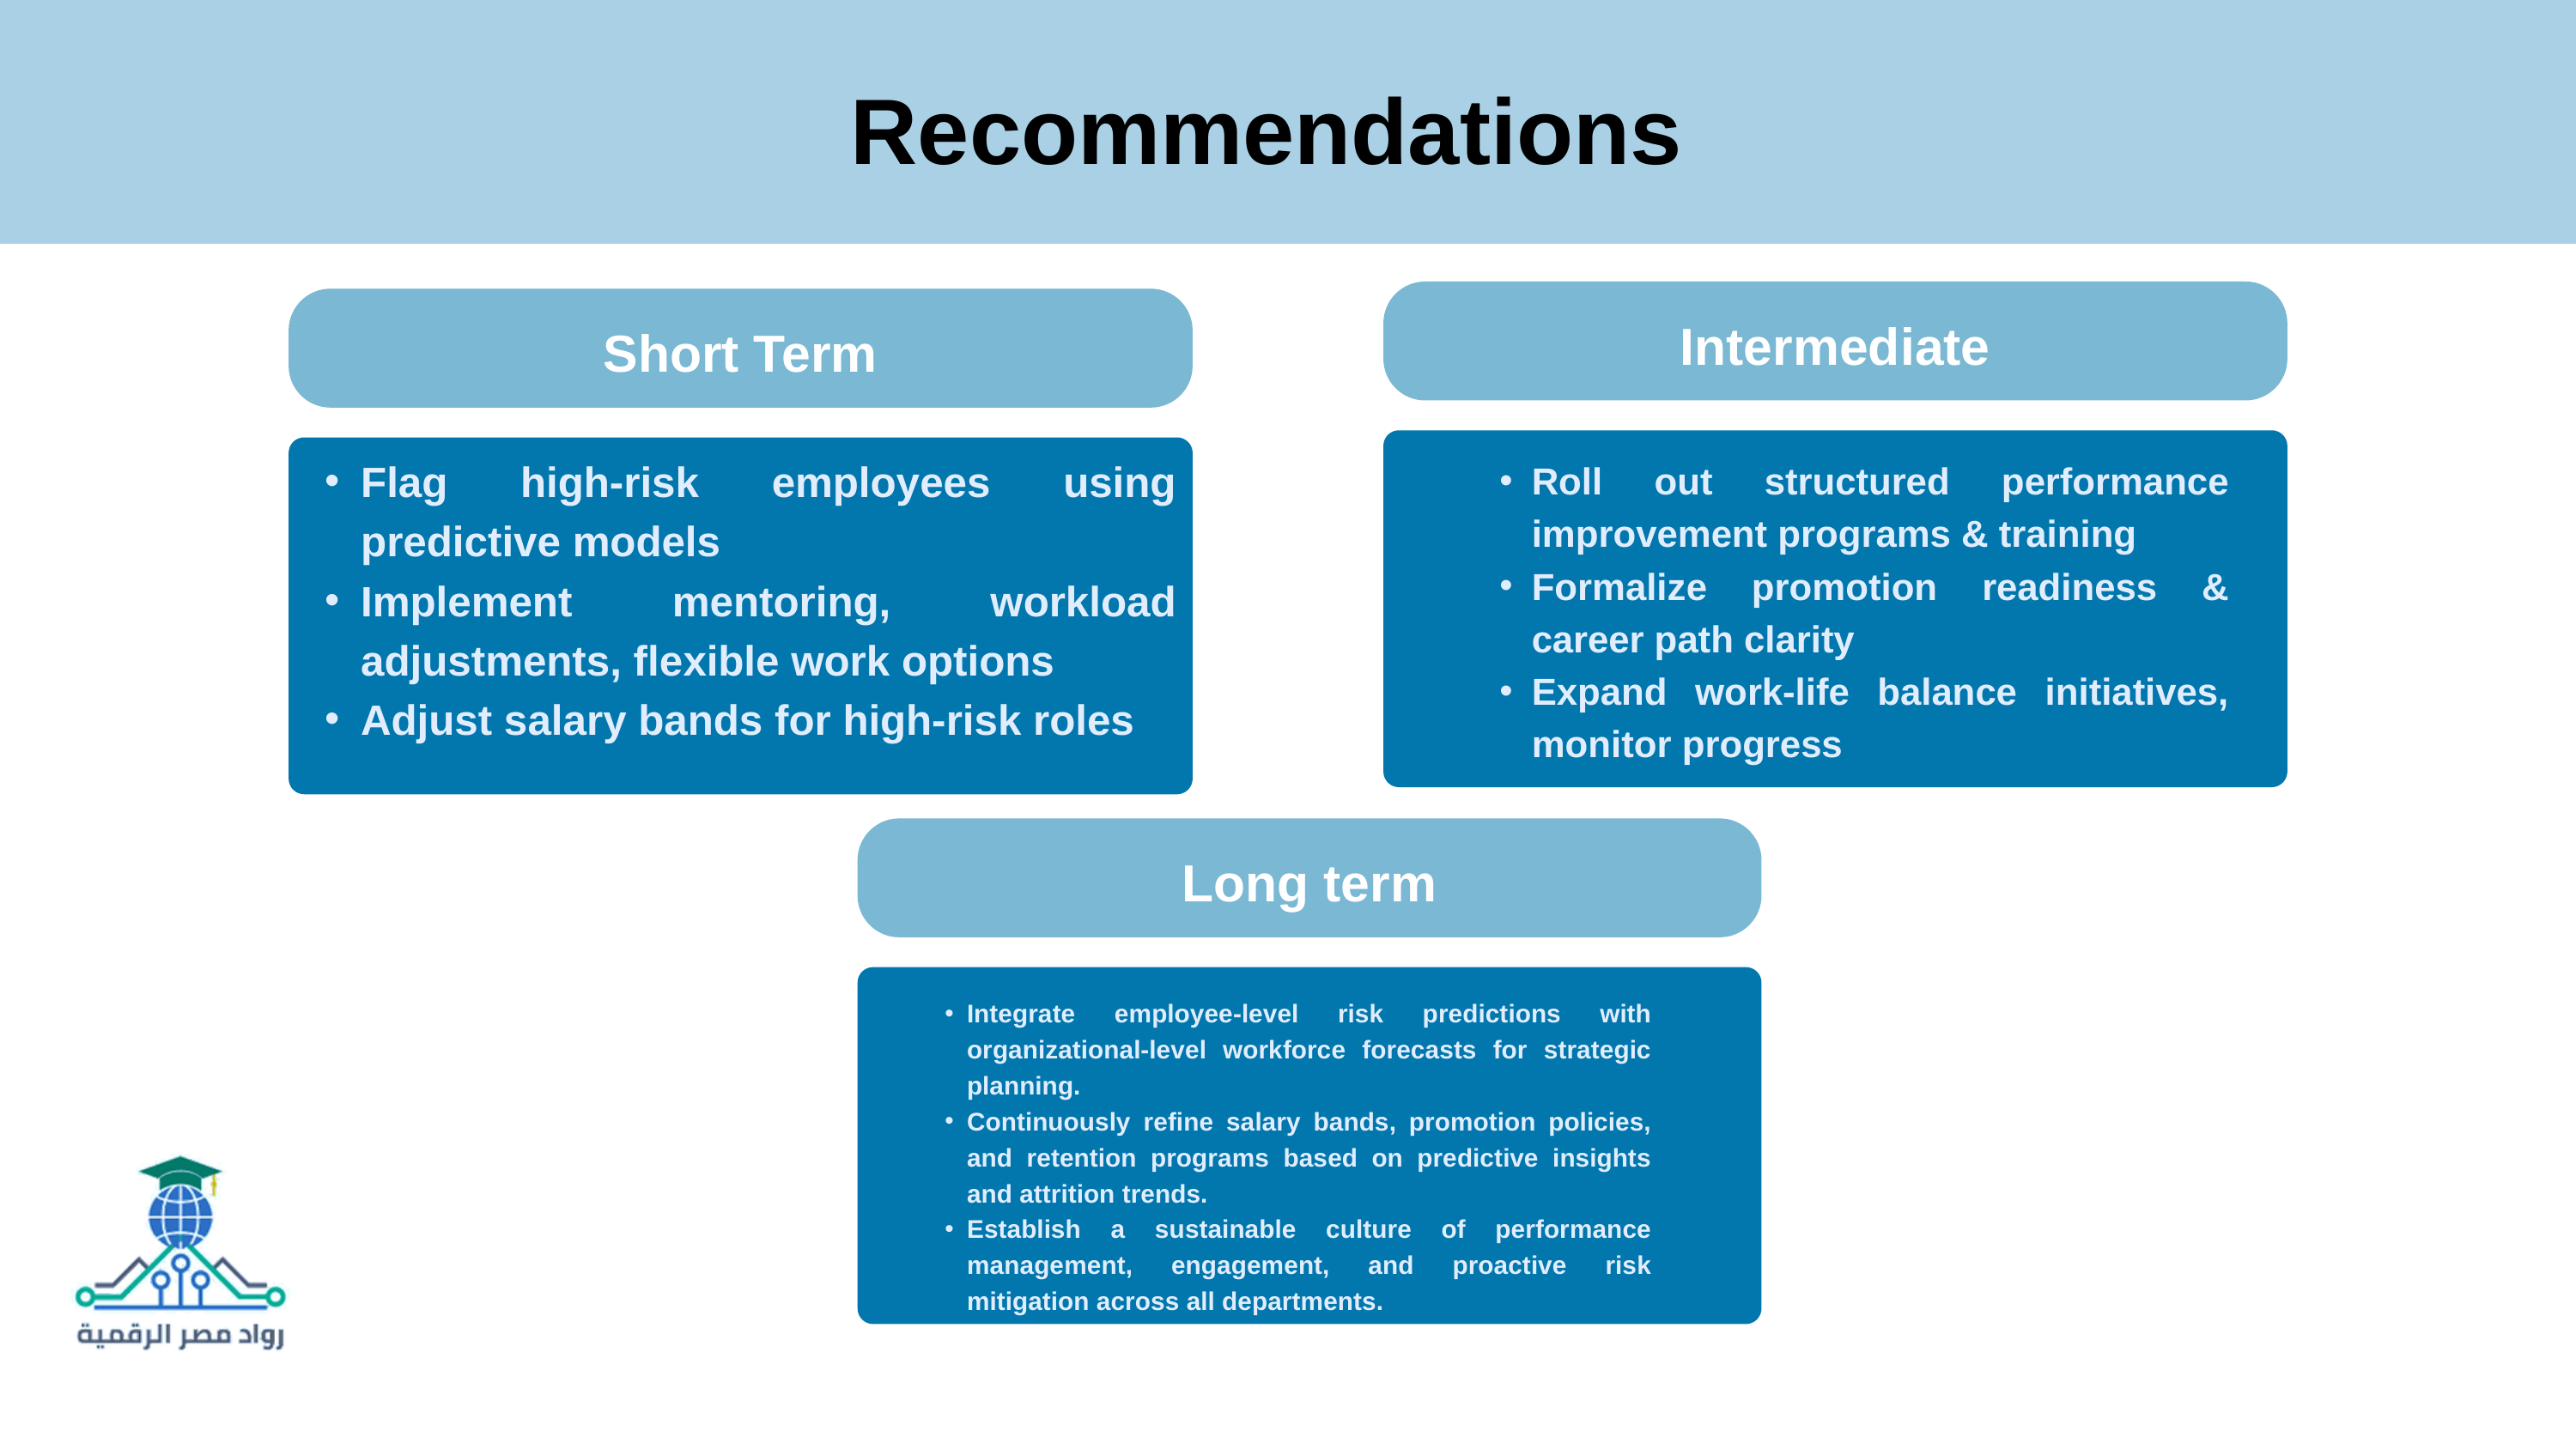

Recommendations

Intermediate
Short Term

Flag high-risk employees using predictive models
Implement mentoring, workload adjustments, flexible work options
Adjust salary bands for high-risk roles
Roll out structured performance improvement programs & training
Formalize promotion readiness & career path clarity
Expand work-life balance initiatives, monitor progress

Long term

Integrate employee-level risk predictions with organizational-level workforce forecasts for strategic planning.
Continuously refine salary bands, promotion policies, and retention programs based on predictive insights and attrition trends.
Establish a sustainable culture of performance management, engagement, and proactive risk mitigation across all departments.